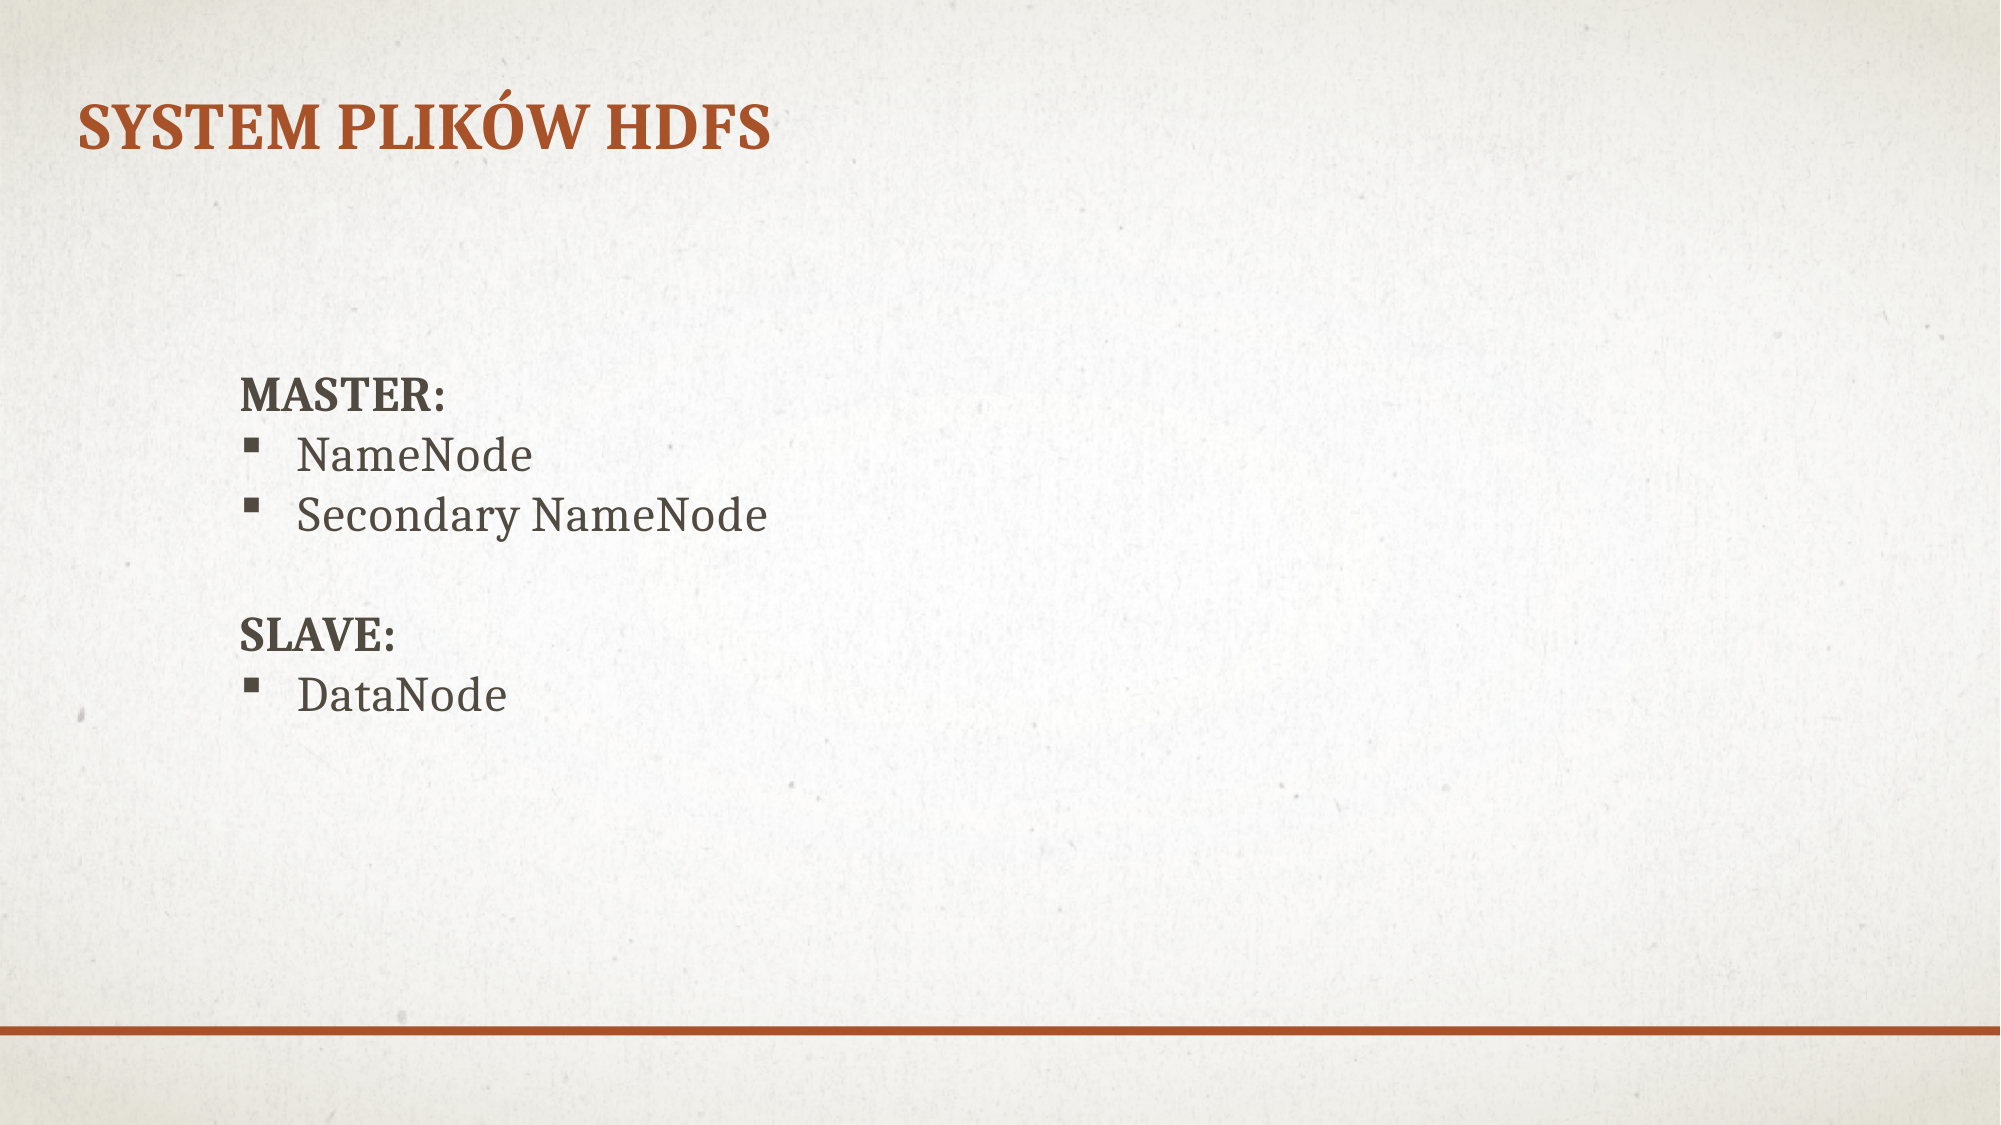

SYSTEM PLIKÓW HDFS
MASTER:
NameNode
Secondary NameNode

SLAVE:
DataNode